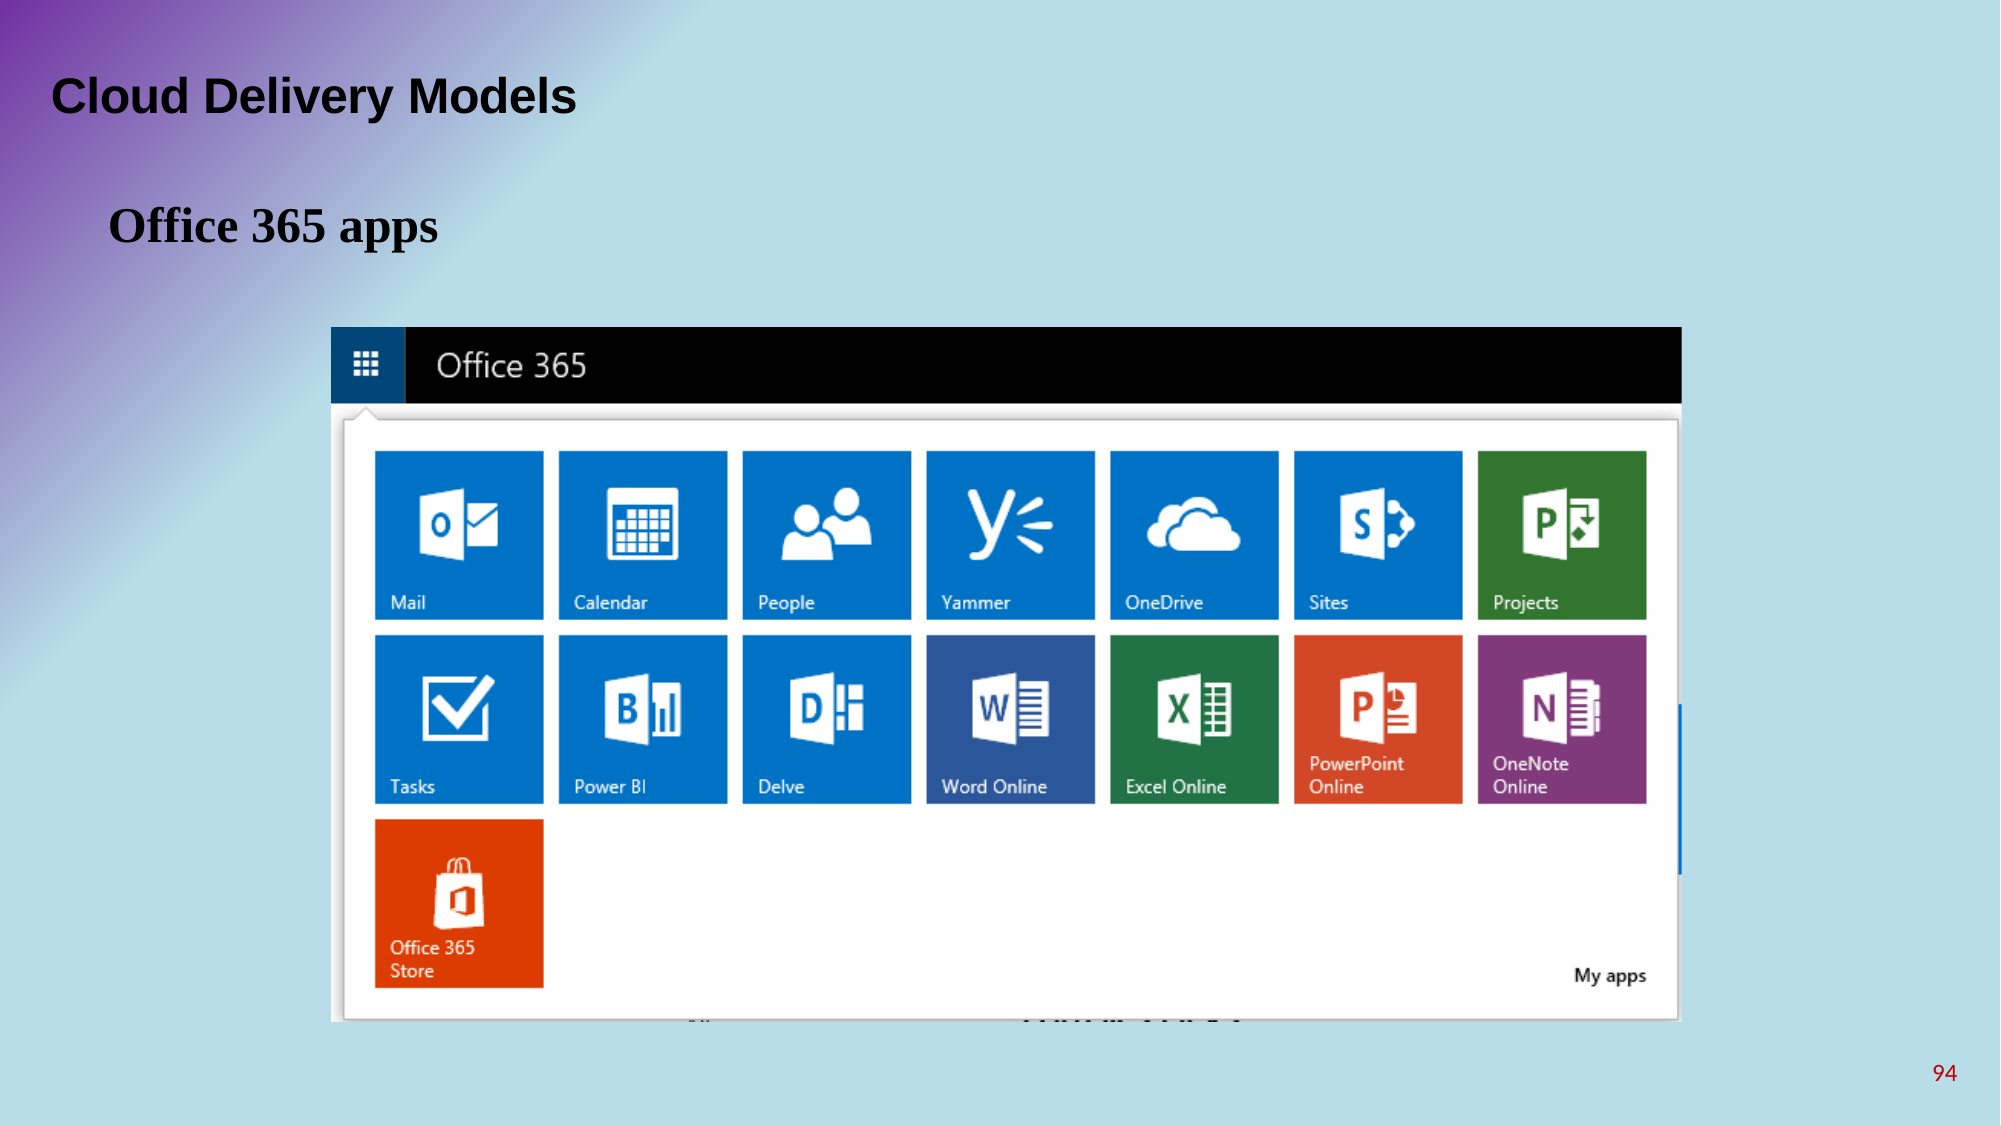

Cloud Delivery Models

Office 365 apps

94